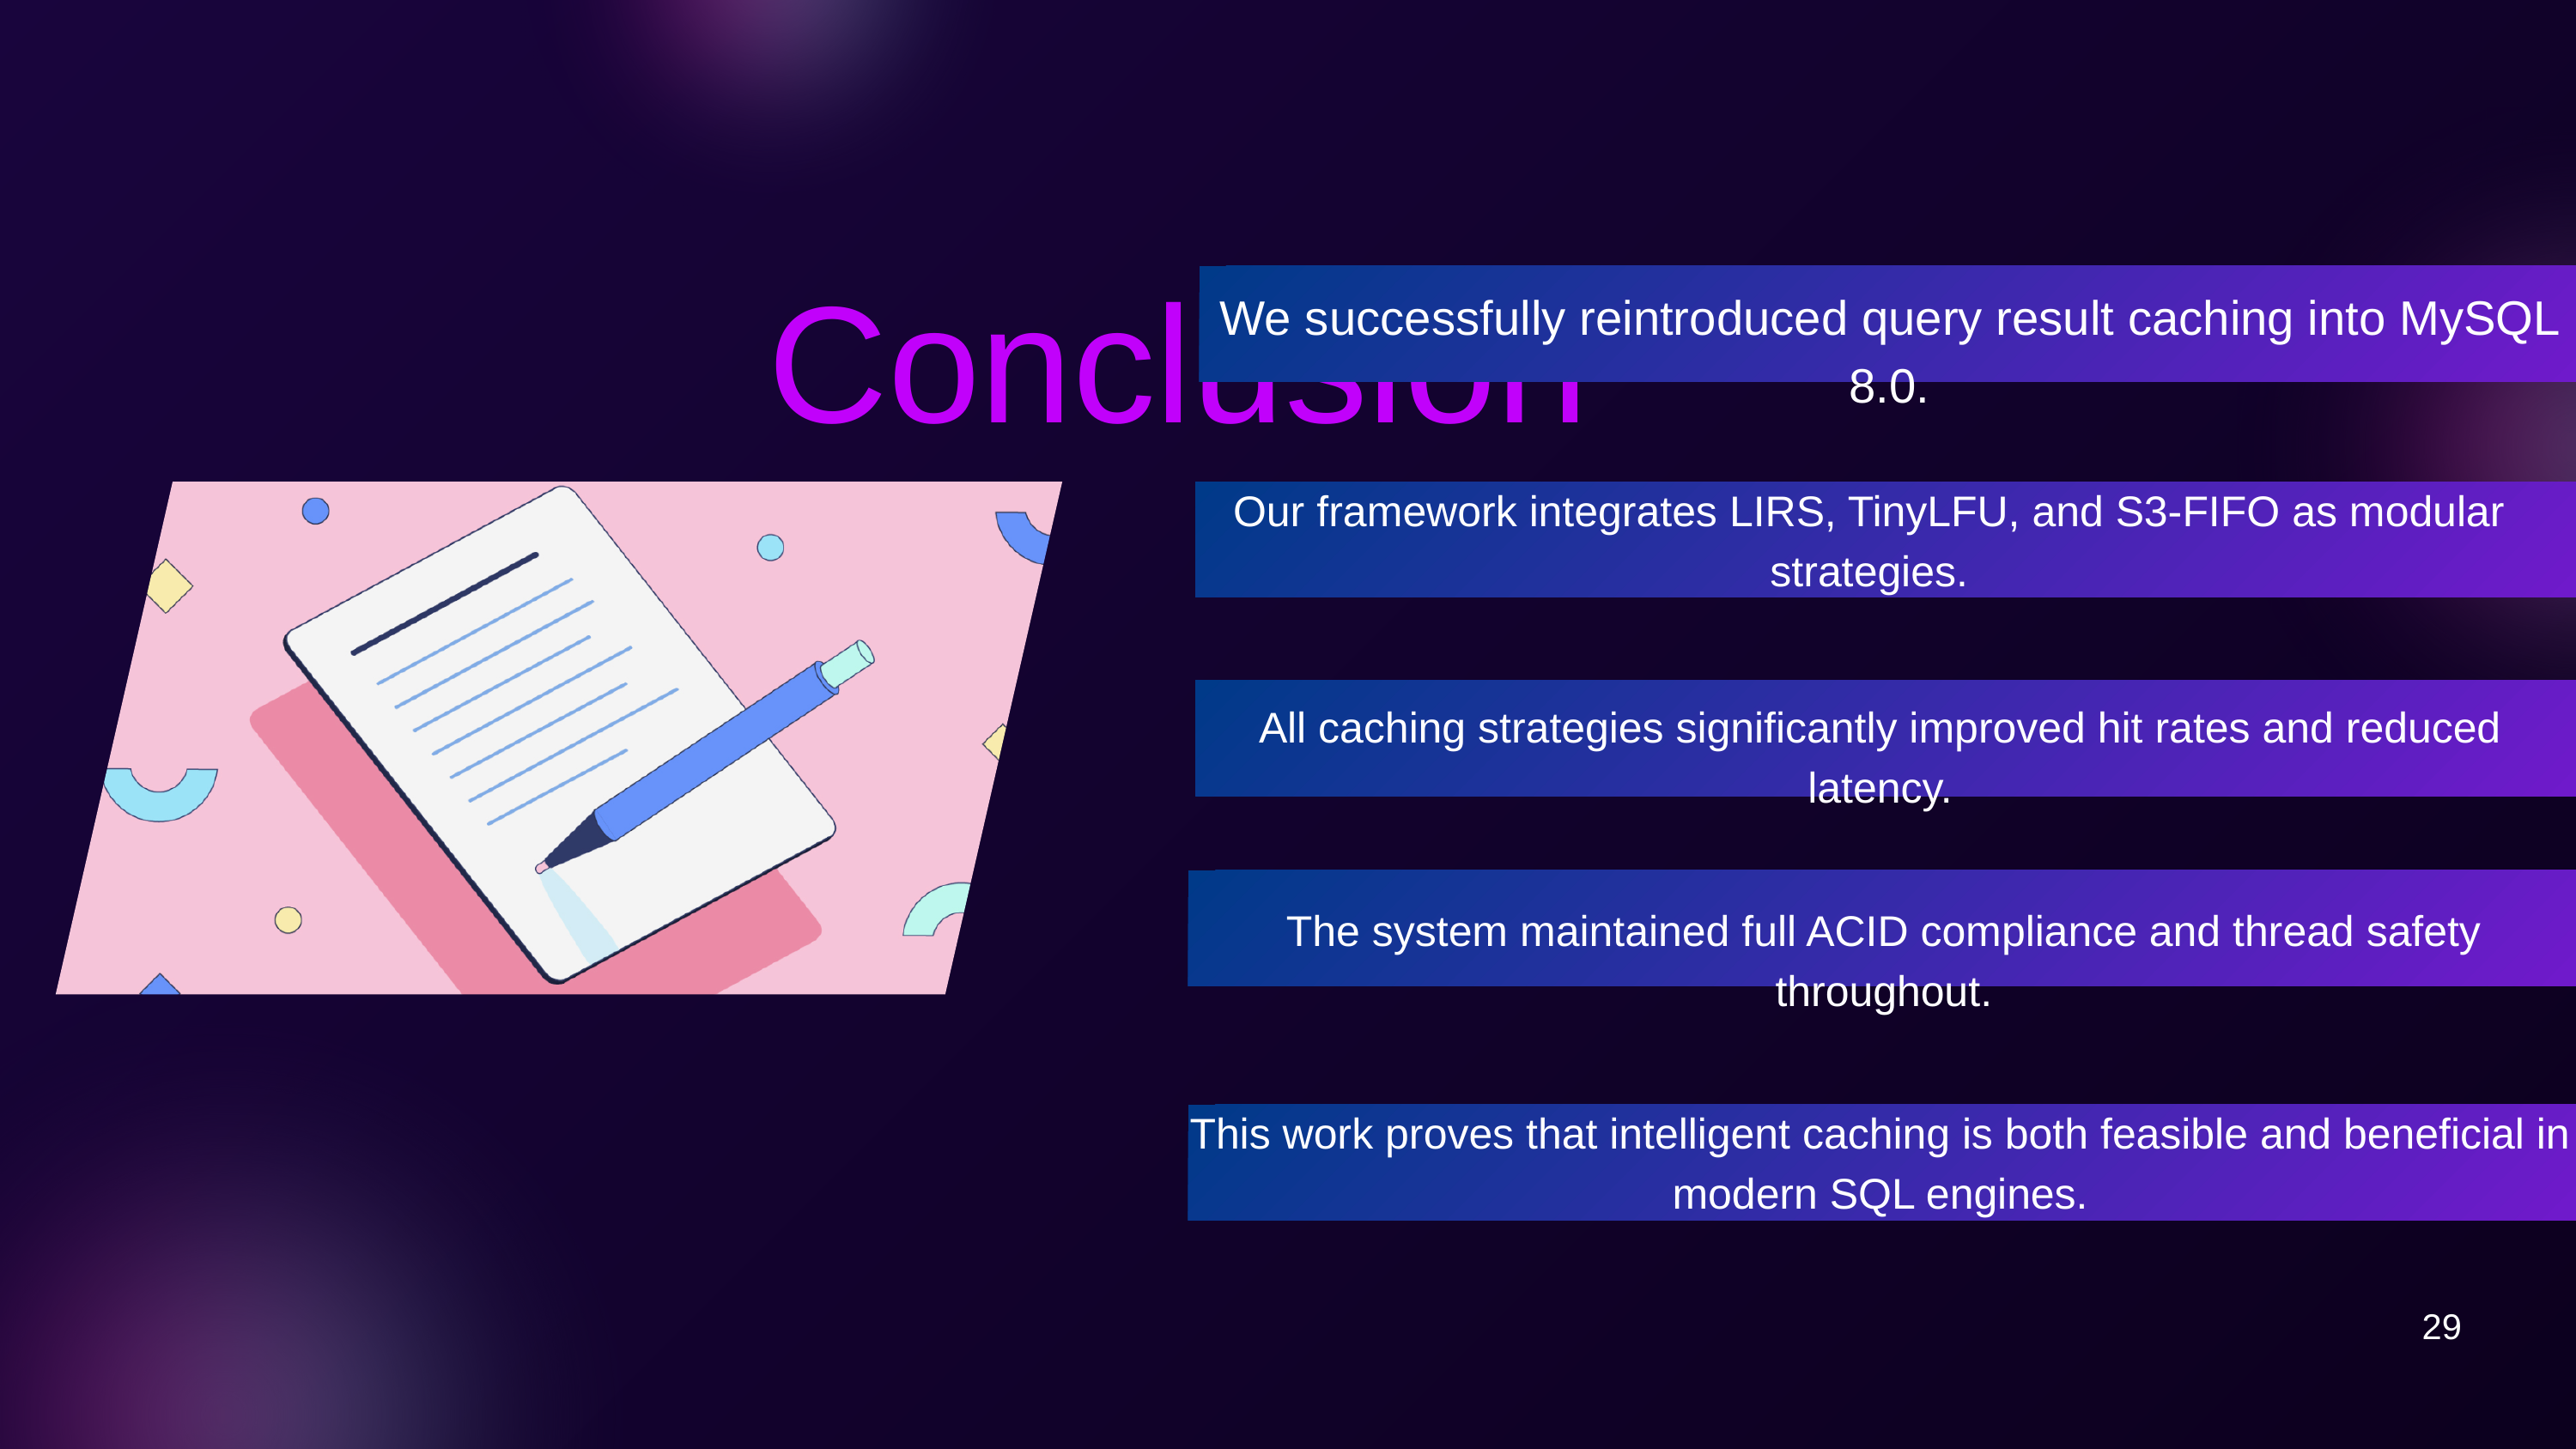

Conclusion

We successfully reintroduced query result caching into MySQL 8.0.

Our framework integrates LIRS, TinyLFU, and S3-FIFO as modular strategies.

All caching strategies significantly improved hit rates and reduced latency.

The system maintained full ACID compliance and thread safety throughout.

This work proves that intelligent caching is both feasible and beneficial in modern SQL engines.

29